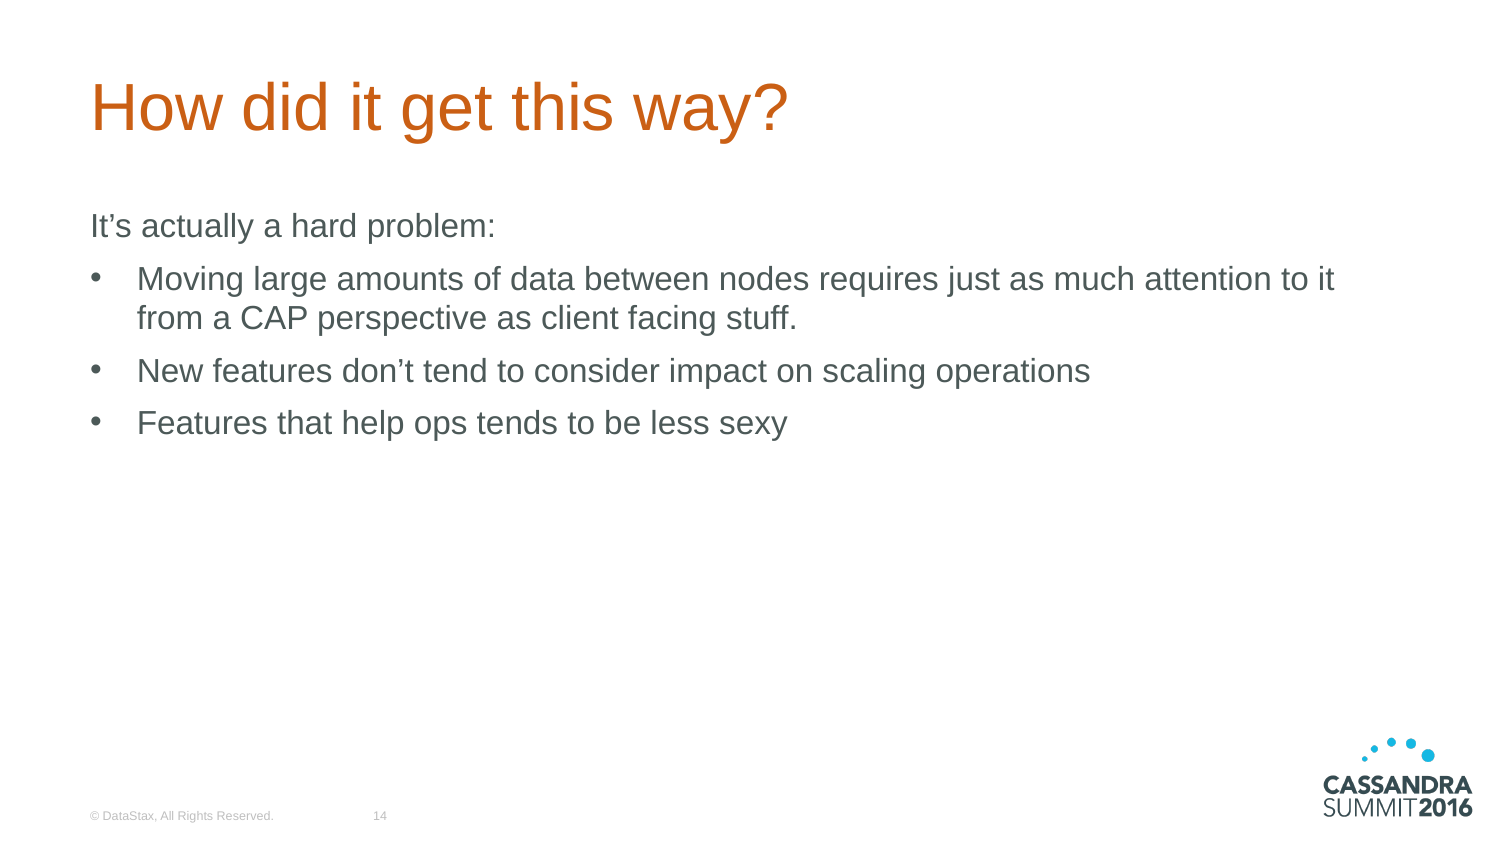

# How did it get this way?
It’s actually a hard problem:
Moving large amounts of data between nodes requires just as much attention to it from a CAP perspective as client facing stuff.
New features don’t tend to consider impact on scaling operations
Features that help ops tends to be less sexy

© DataStax, All Rights Reserved.
14